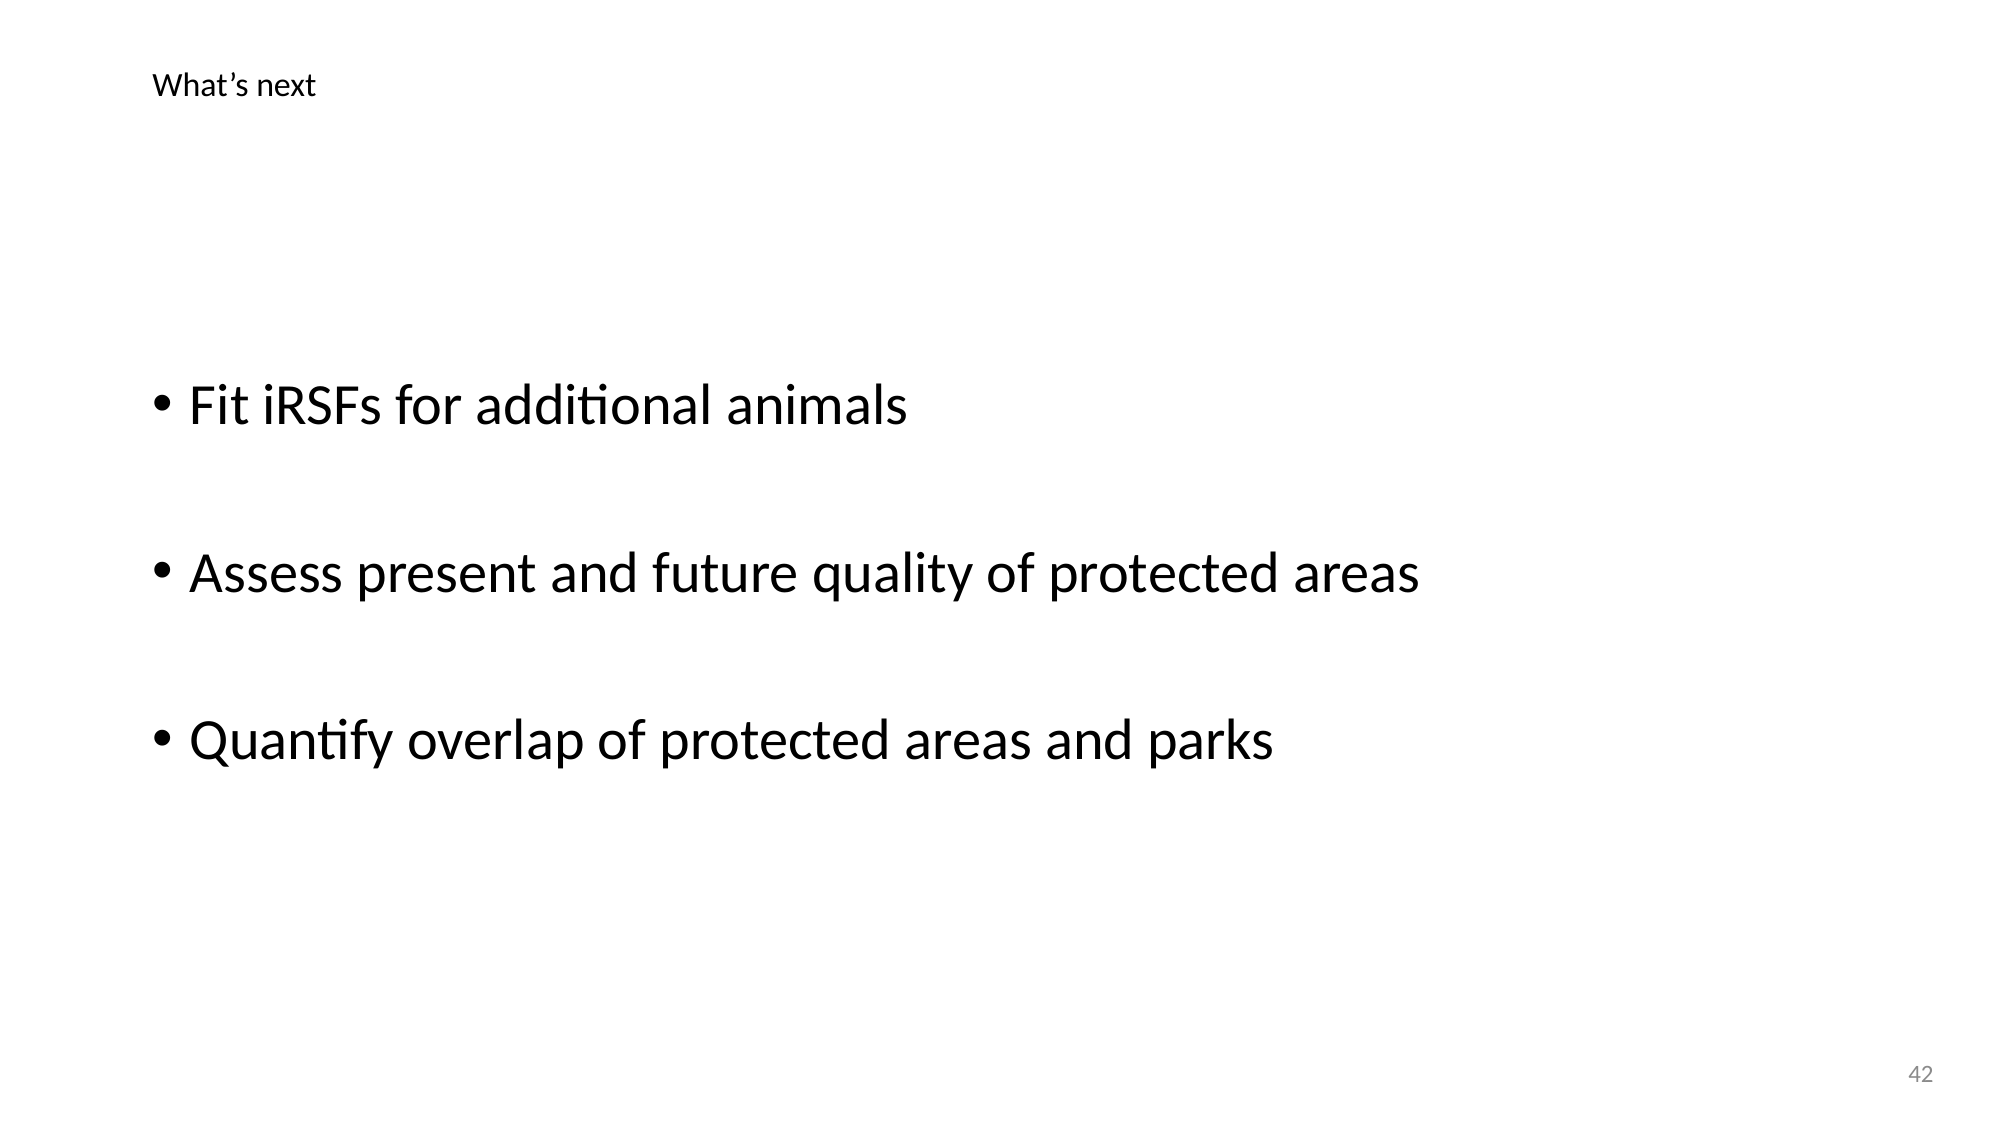

# What’s next
Fit iRSFs for additional animals

Assess present and future quality of protected areas

Quantify overlap of protected areas and parks
42